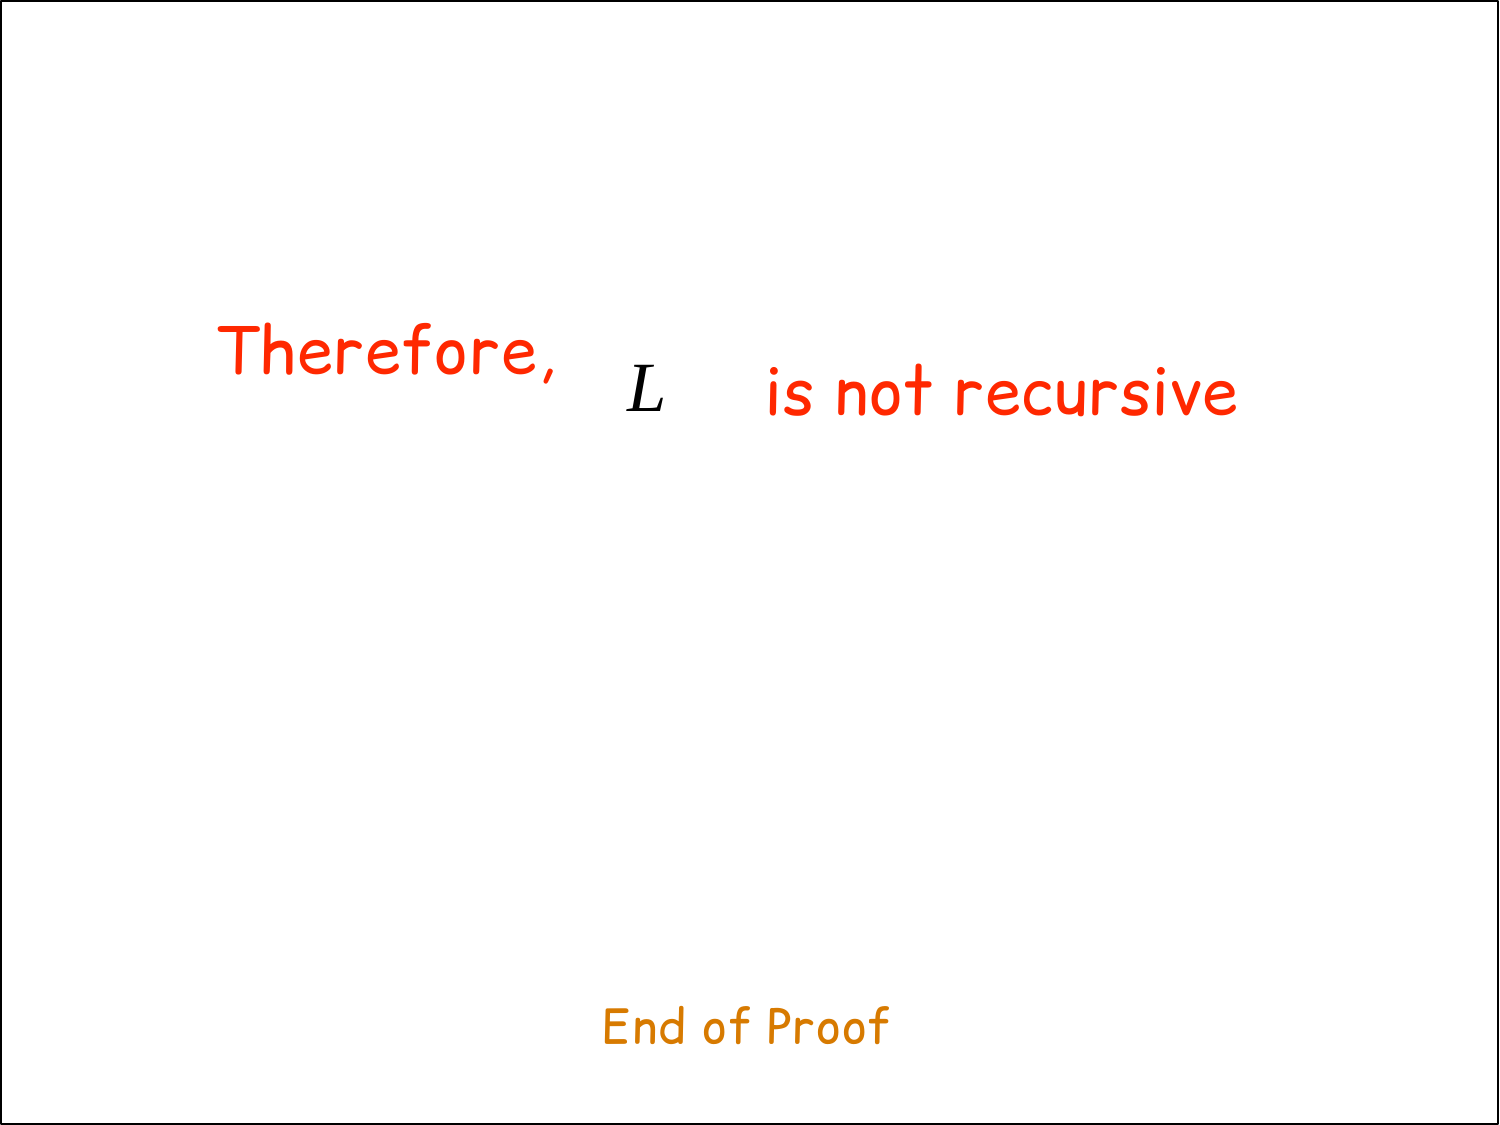

L	is not recursive
Therefore,
End of Proof